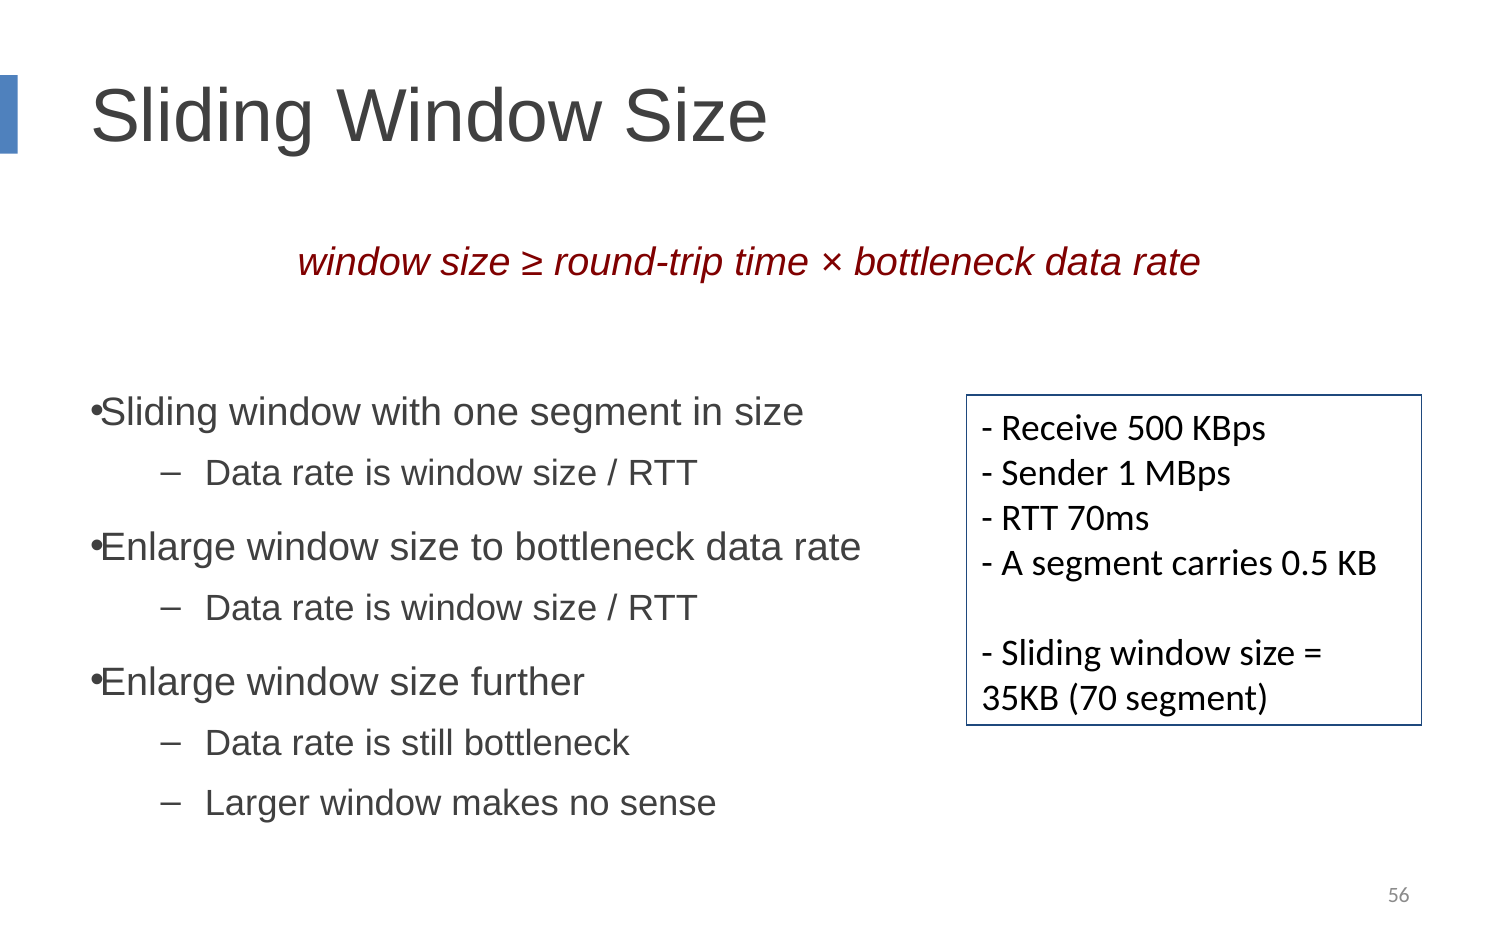

# Sliding Window Size
window size ≥ round-trip time × bottleneck data rate

Sliding window with one segment in size
Data rate is window size / RTT
Enlarge window size to bottleneck data rate
Data rate is window size / RTT
Enlarge window size further
Data rate is still bottleneck
Larger window makes no sense

- Receive 500 KBps
- Sender 1 MBps
- RTT 70ms
- A segment carries 0.5 KB

- Sliding window size = 35KB (70 segment)
56